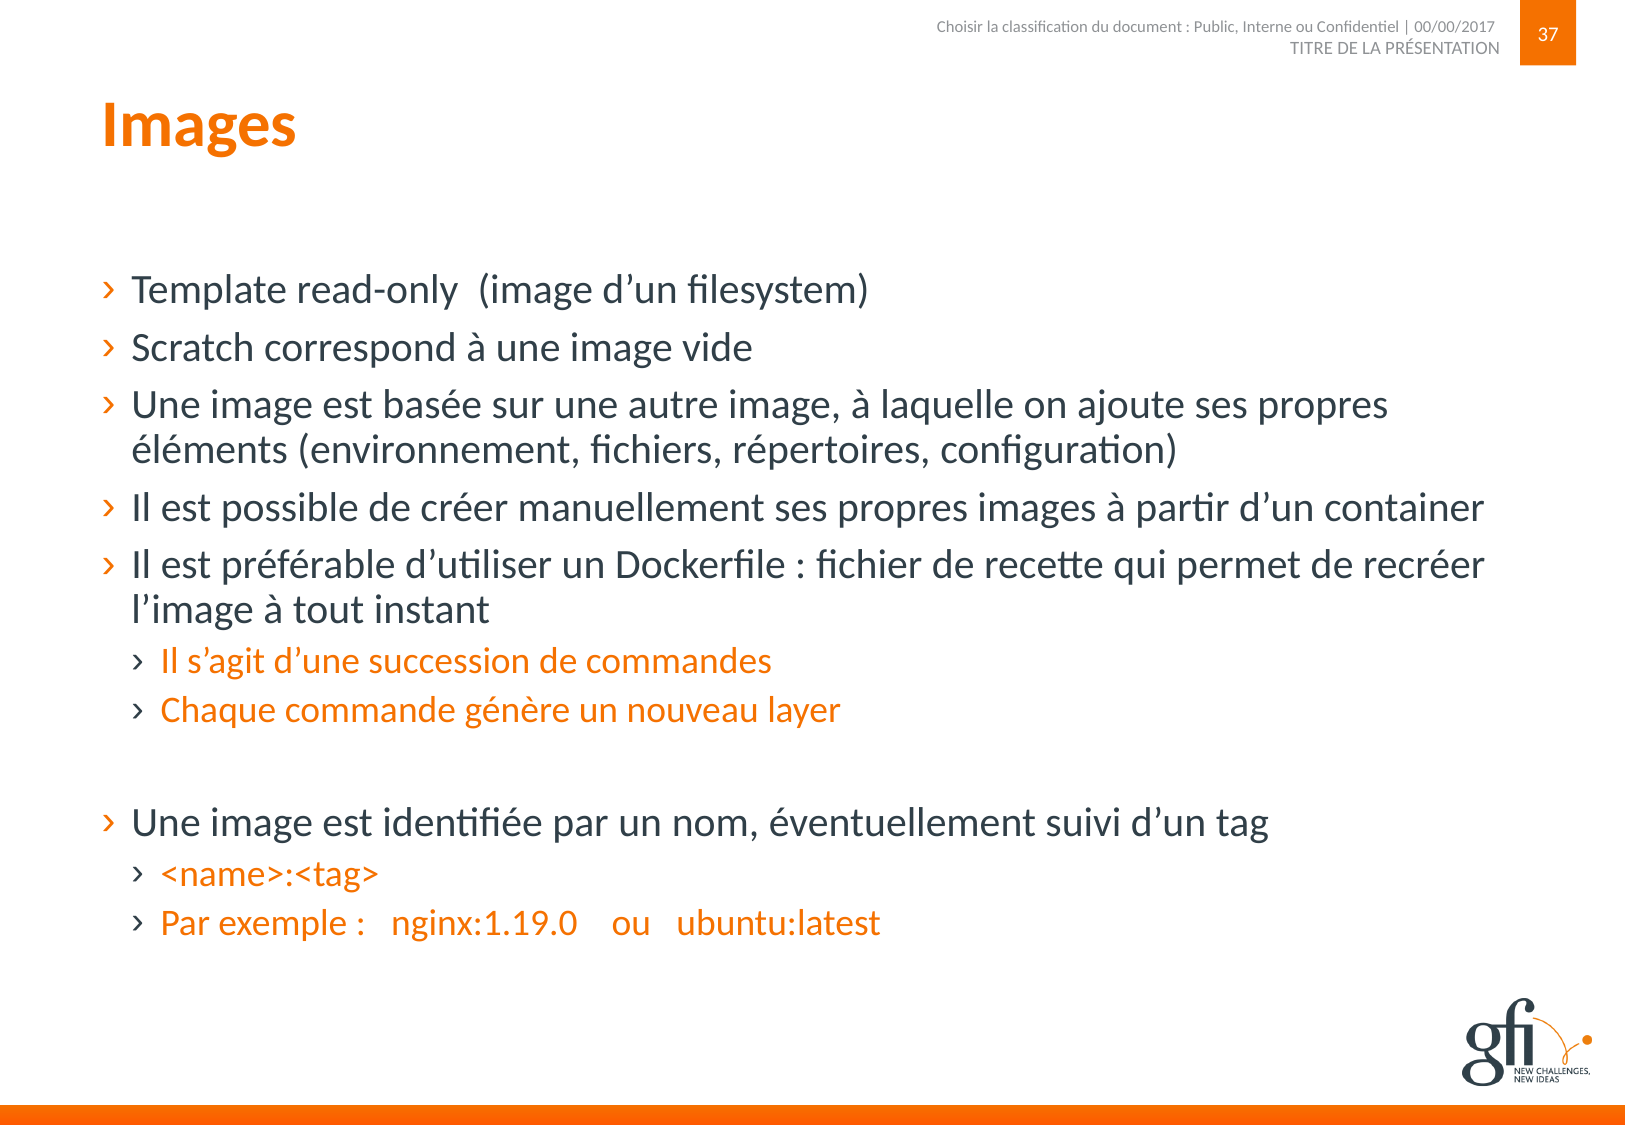

37
TITRE DE LA PRÉSENTATION
Choisir la classification du document : Public, Interne ou Confidentiel | 00/00/2017
# Images

Template read-only  (image d’un filesystem)
Scratch correspond à une image vide
Une image est basée sur une autre image, à laquelle on ajoute ses propres éléments (environnement, fichiers, répertoires, configuration)
Il est possible de créer manuellement ses propres images à partir d’un container
Il est préférable d’utiliser un Dockerfile : fichier de recette qui permet de recréer l’image à tout instant
Il s’agit d’une succession de commandes
Chaque commande génère un nouveau layer

Une image est identifiée par un nom, éventuellement suivi d’un tag
<name>:<tag>
Par exemple :   nginx:1.19.0    ou   ubuntu:latest